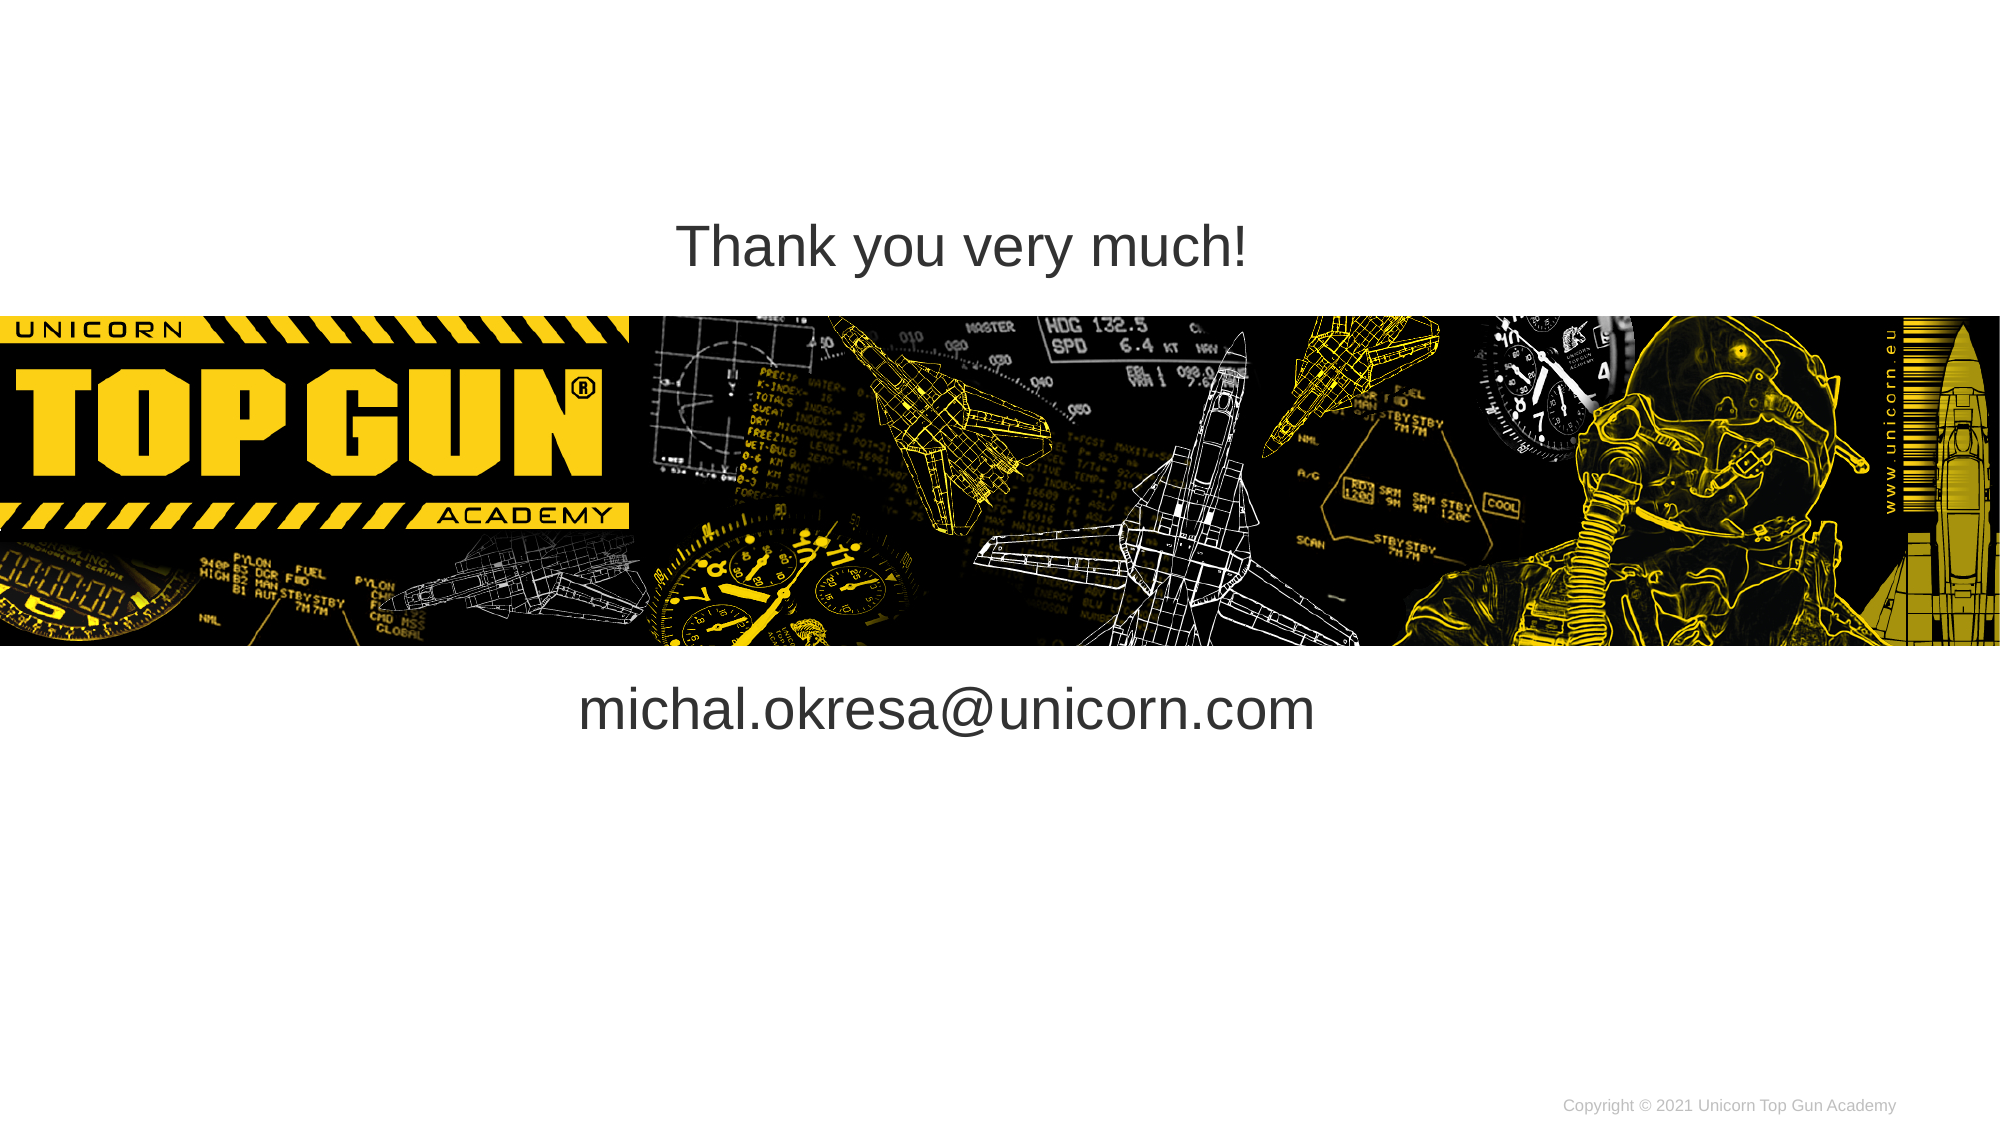

Thank you very much!
michal.okresa@unicorn.com
Copyright © 2021 Unicorn Top Gun Academy